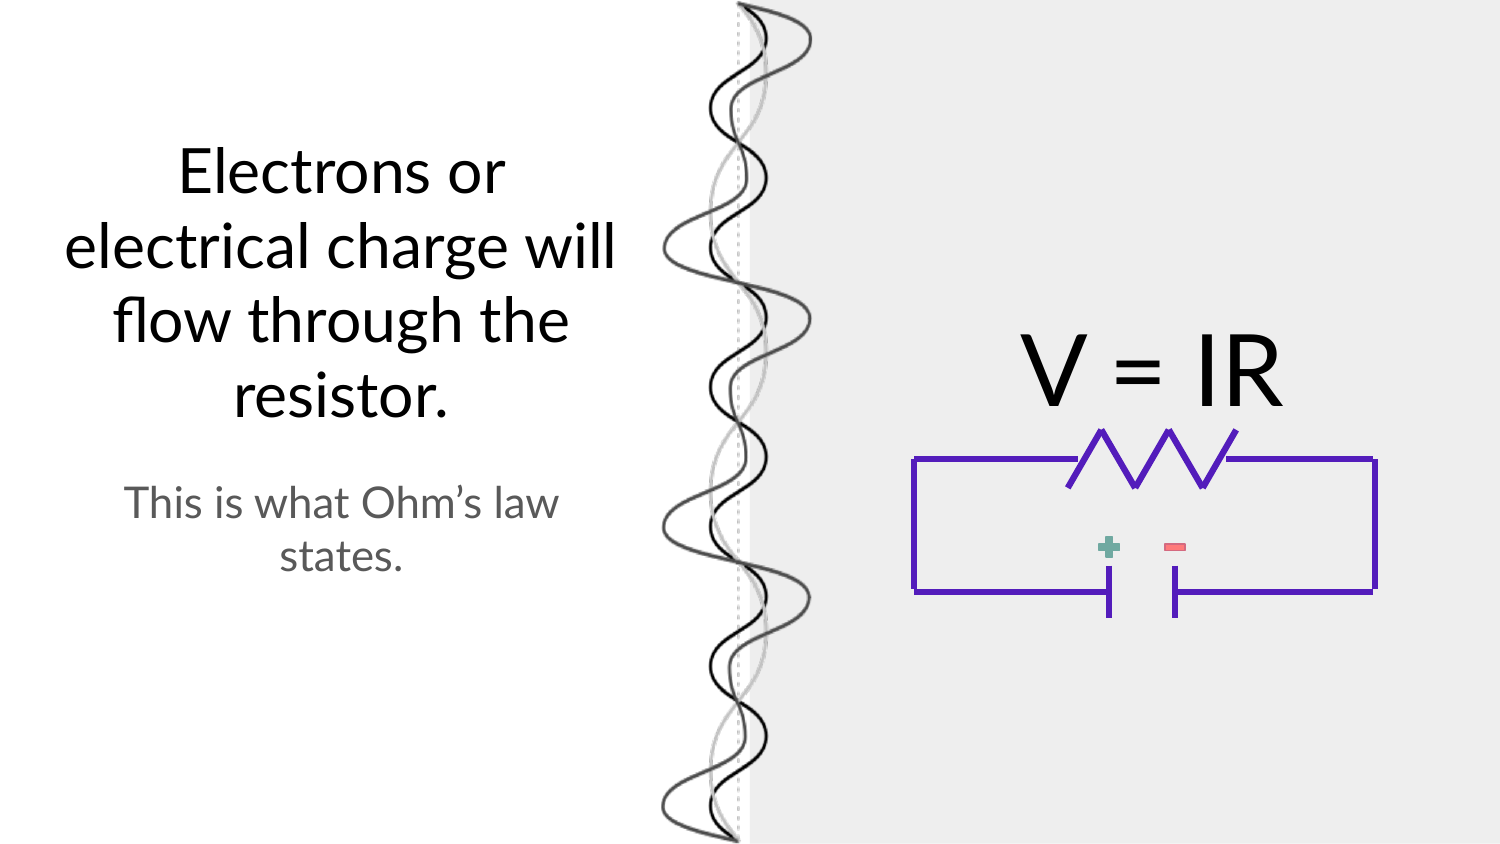

# Electrons or electrical charge will flow through the resistor.
V = IR

This is what Ohm’s law states.